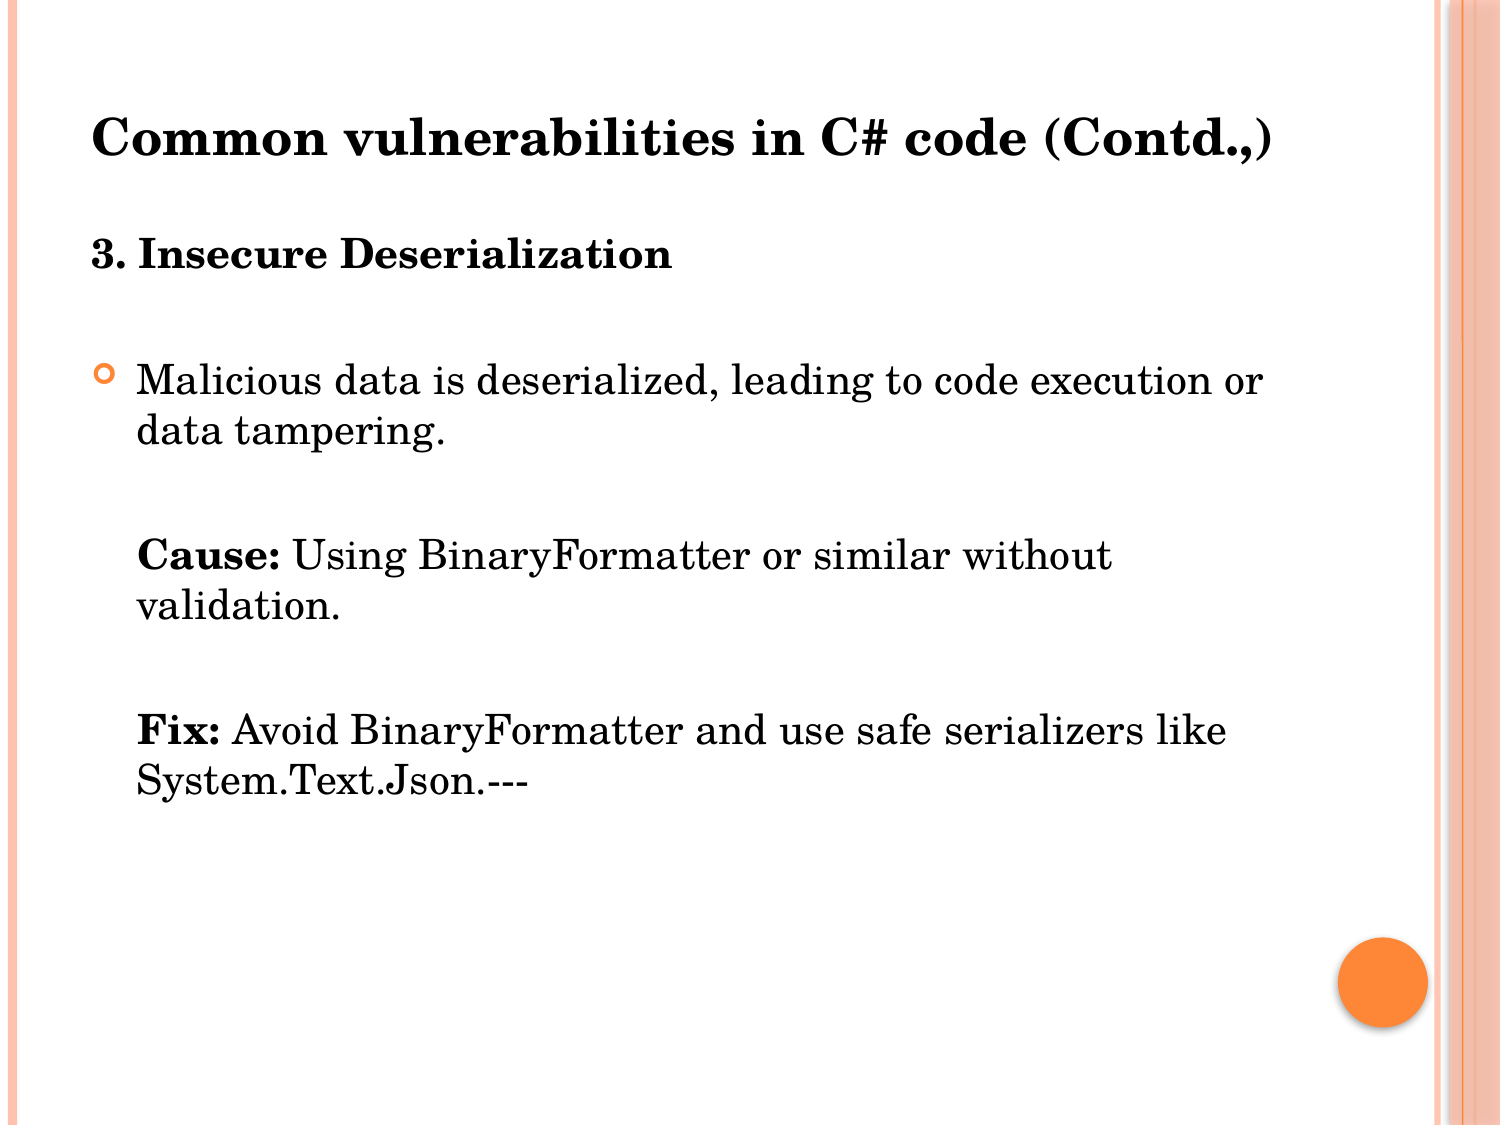

# Common vulnerabilities in C# code (Contd.,)
3. Insecure Deserialization

Malicious data is deserialized, leading to code execution or data tampering.

    Cause: Using BinaryFormatter or similar without validation.

    Fix: Avoid BinaryFormatter and use safe serializers like System.Text.Json.---